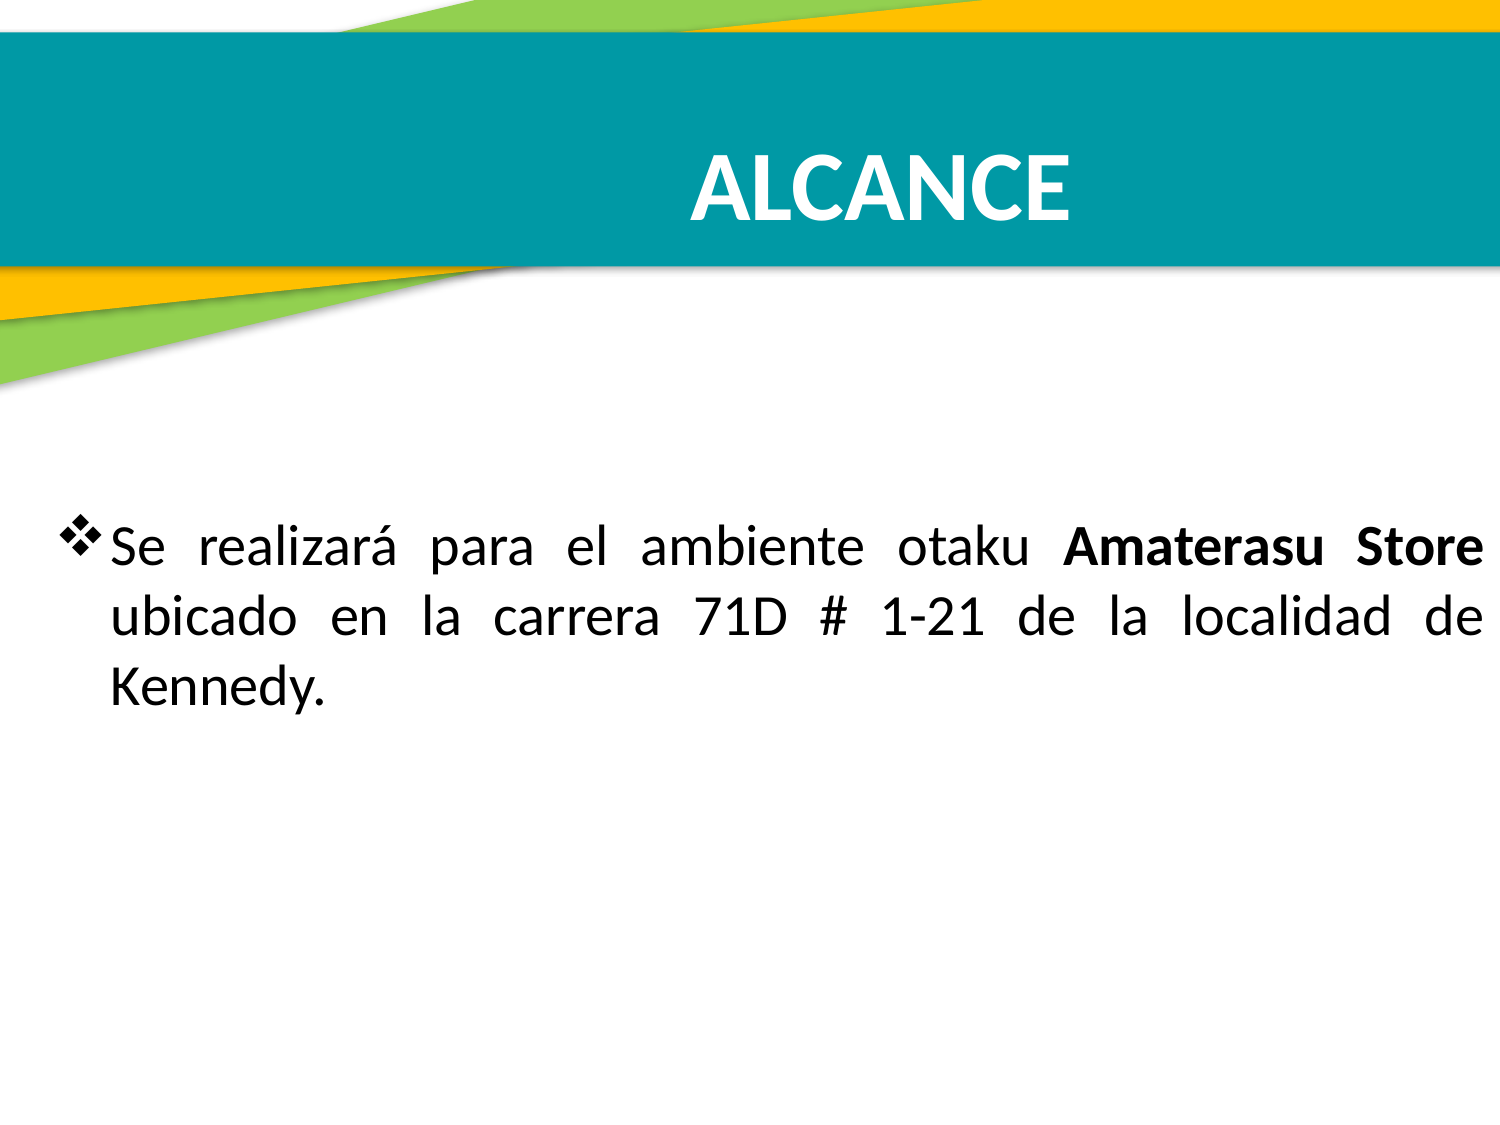

ALCANCE
Se realizará para el ambiente otaku Amaterasu Store ubicado en la carrera 71D # 1-21 de la localidad de Kennedy.